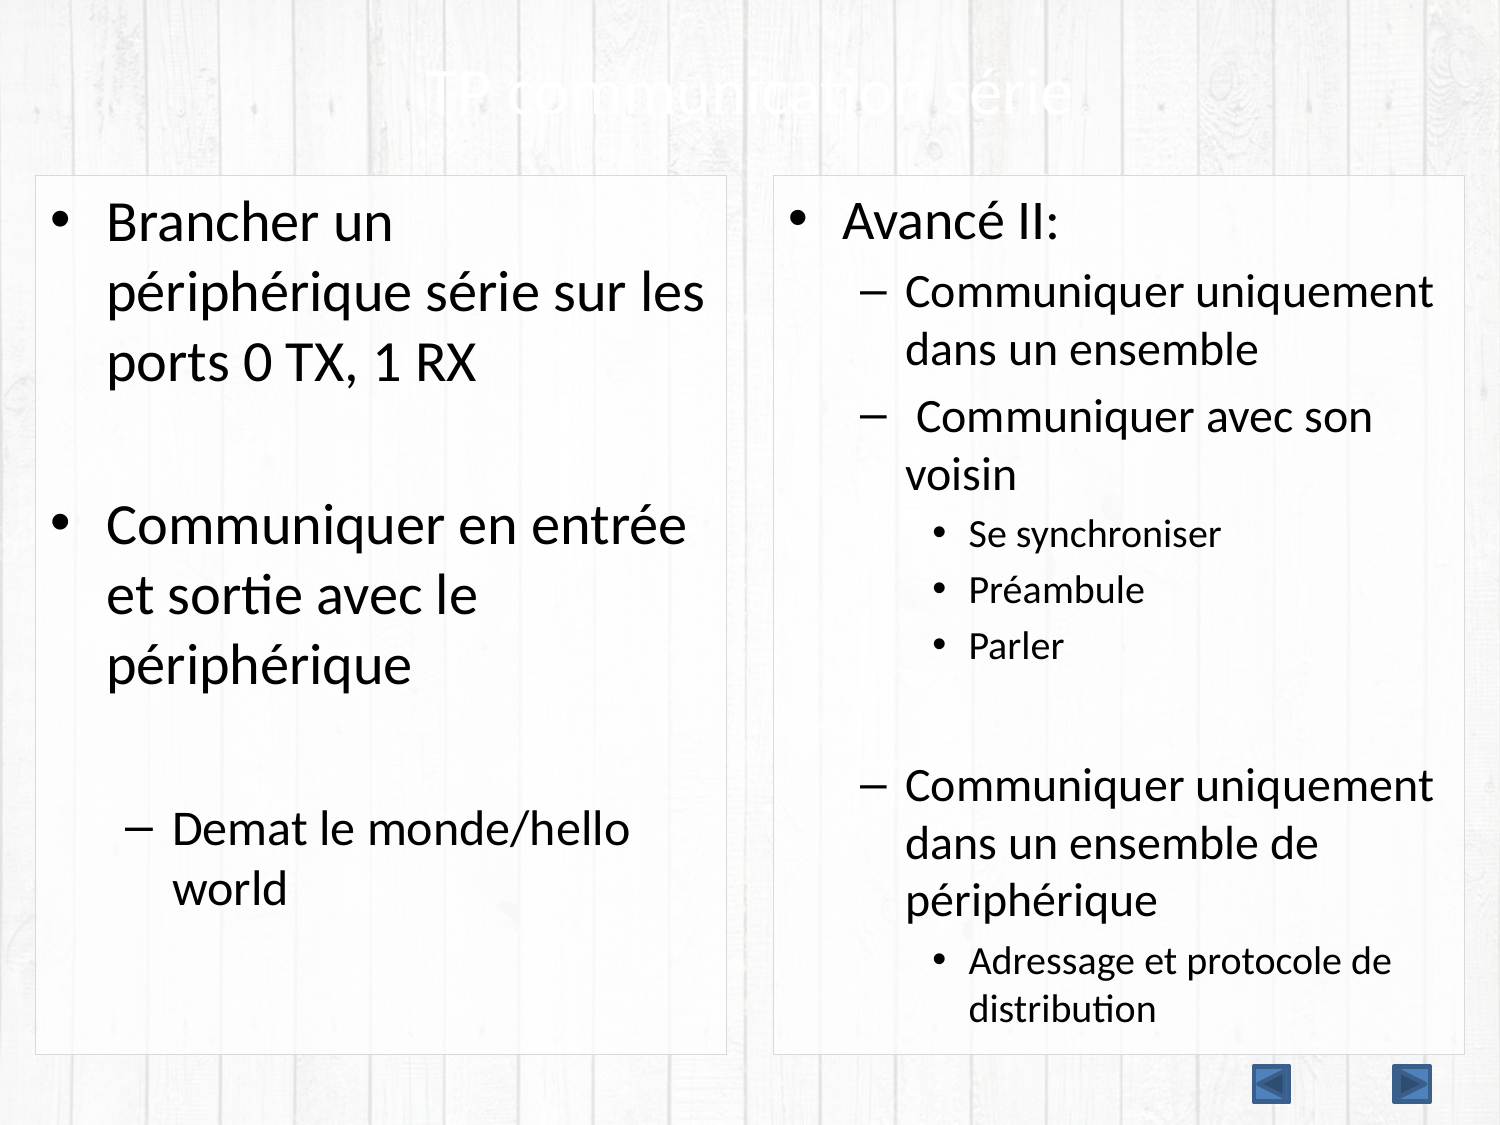

# TP communication série
Brancher un périphérique série sur les ports 0 TX, 1 RX

Communiquer en entrée et sortie avec le périphérique

Demat le monde/hello world
Avancé II:
Communiquer uniquement dans un ensemble
 Communiquer avec son voisin
Se synchroniser
Préambule
Parler

Communiquer uniquement dans un ensemble de périphérique
Adressage et protocole de distribution